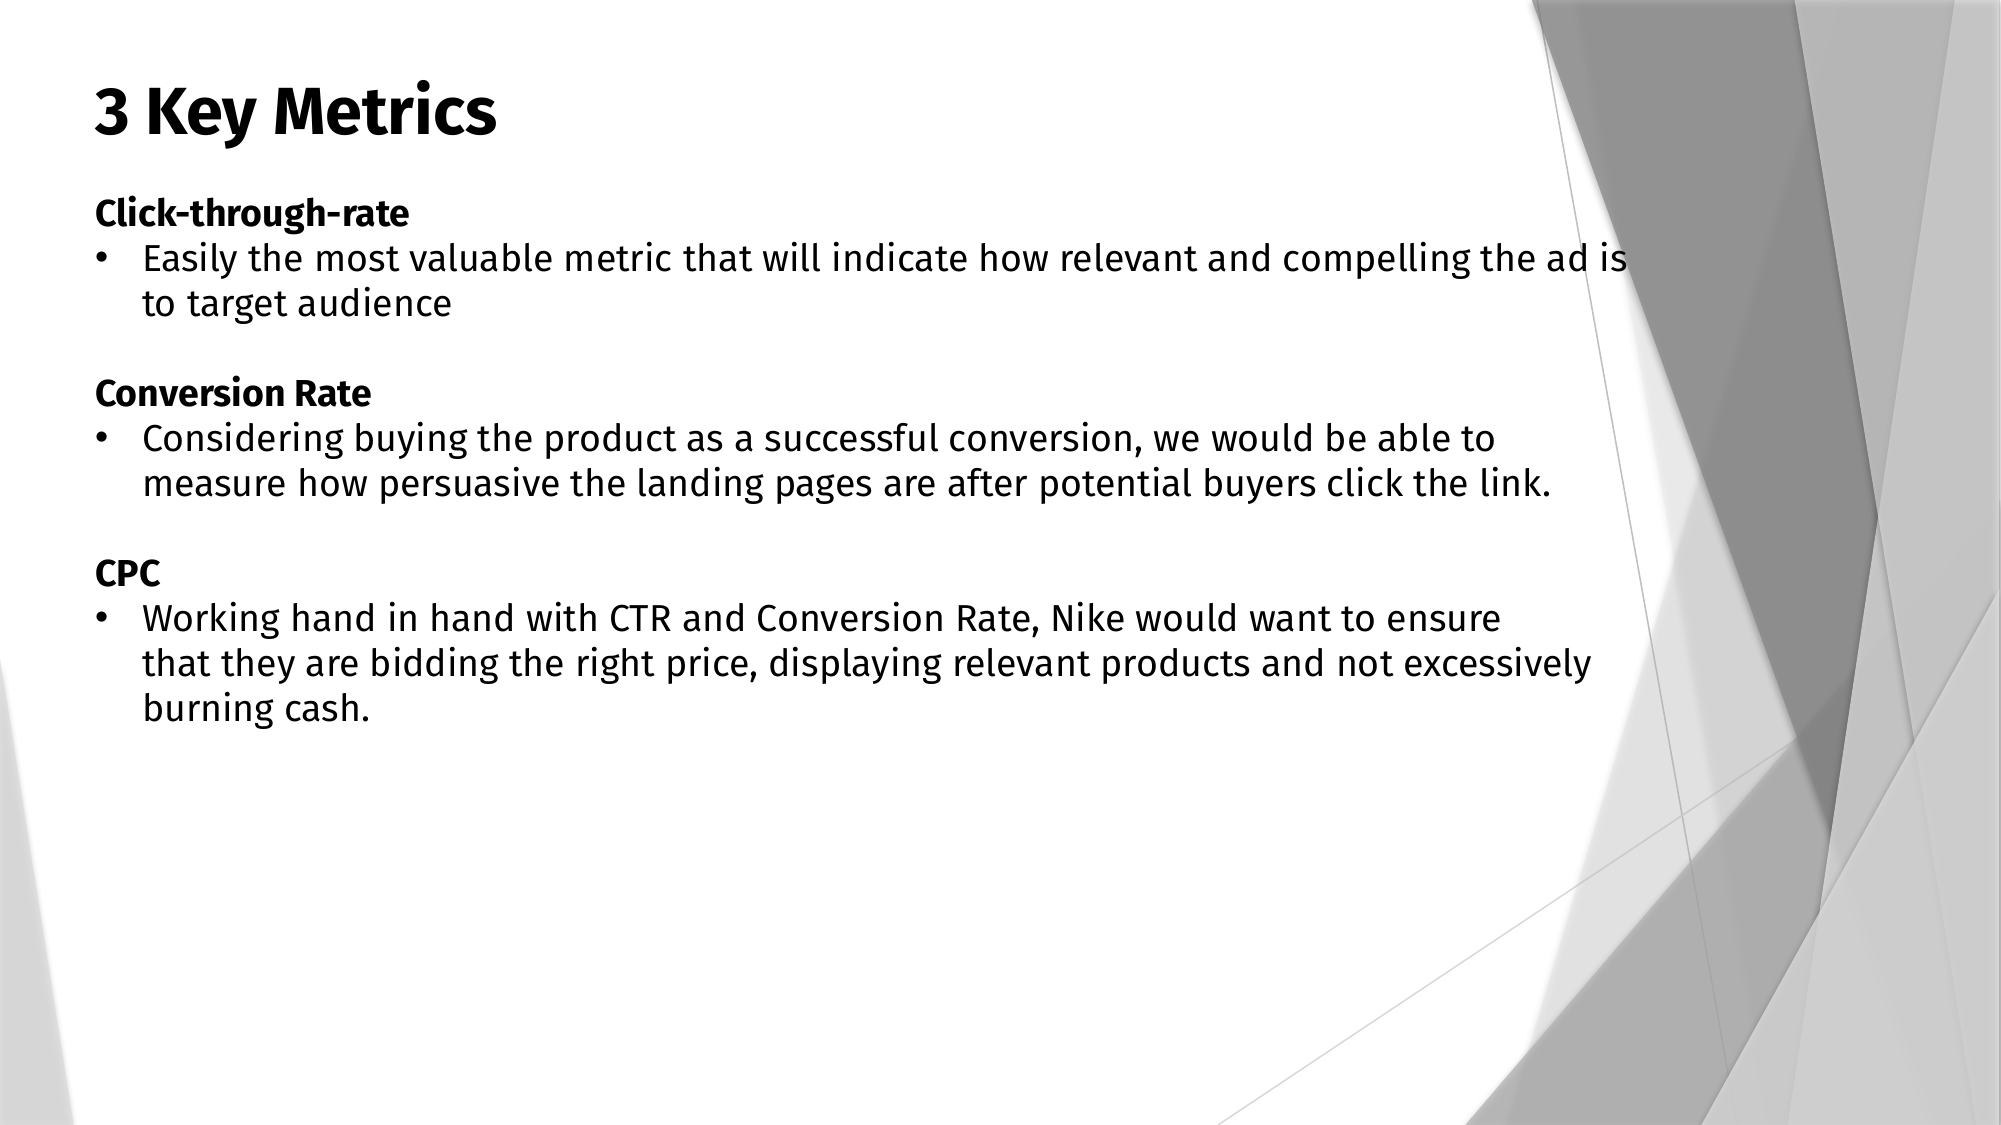

# 3 Key Metrics
Click-through-rate
Easily the most valuable metric that will indicate how relevant and compelling the ad is to target audience

Conversion Rate
Considering buying the product as a successful conversion, we would be able to  measure how persuasive the landing pages are after potential buyers click the link.

CPC
Working hand in hand with CTR and Conversion Rate, Nike would want to ensure that they are bidding the right price, displaying relevant products and not excessively burning cash.